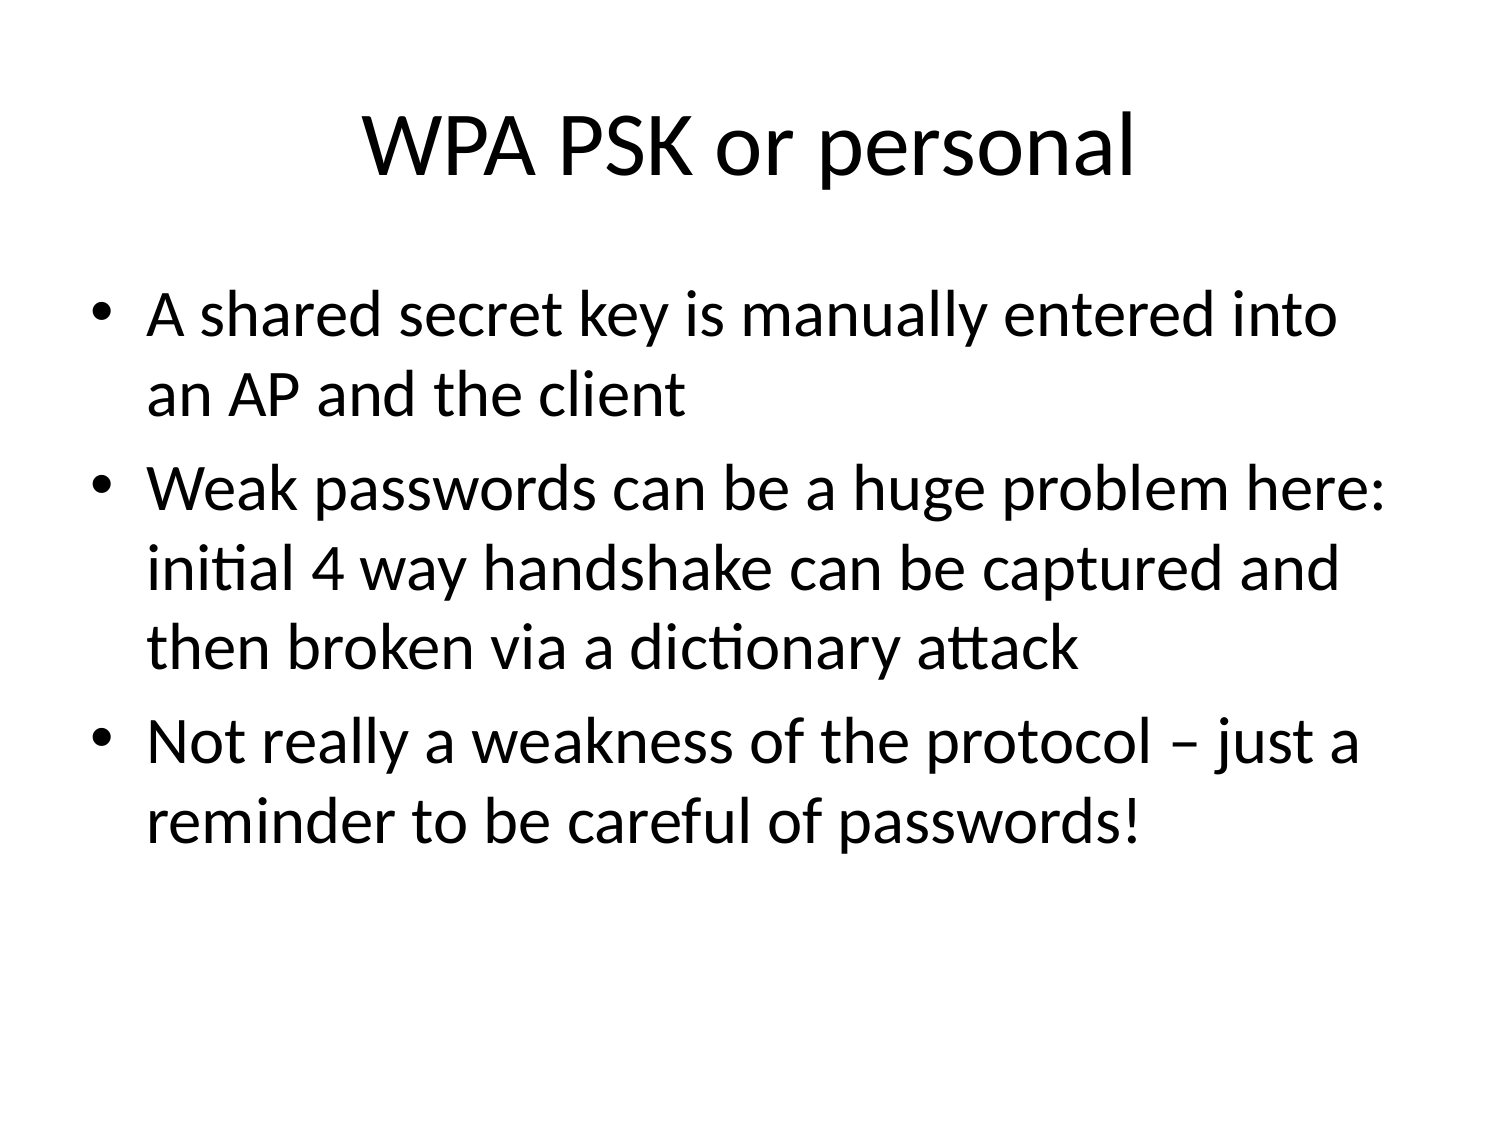

# WPA PSK or personal
A shared secret key is manually entered into an AP and the client
Weak passwords can be a huge problem here: initial 4 way handshake can be captured and then broken via a dictionary attack
Not really a weakness of the protocol – just a reminder to be careful of passwords!